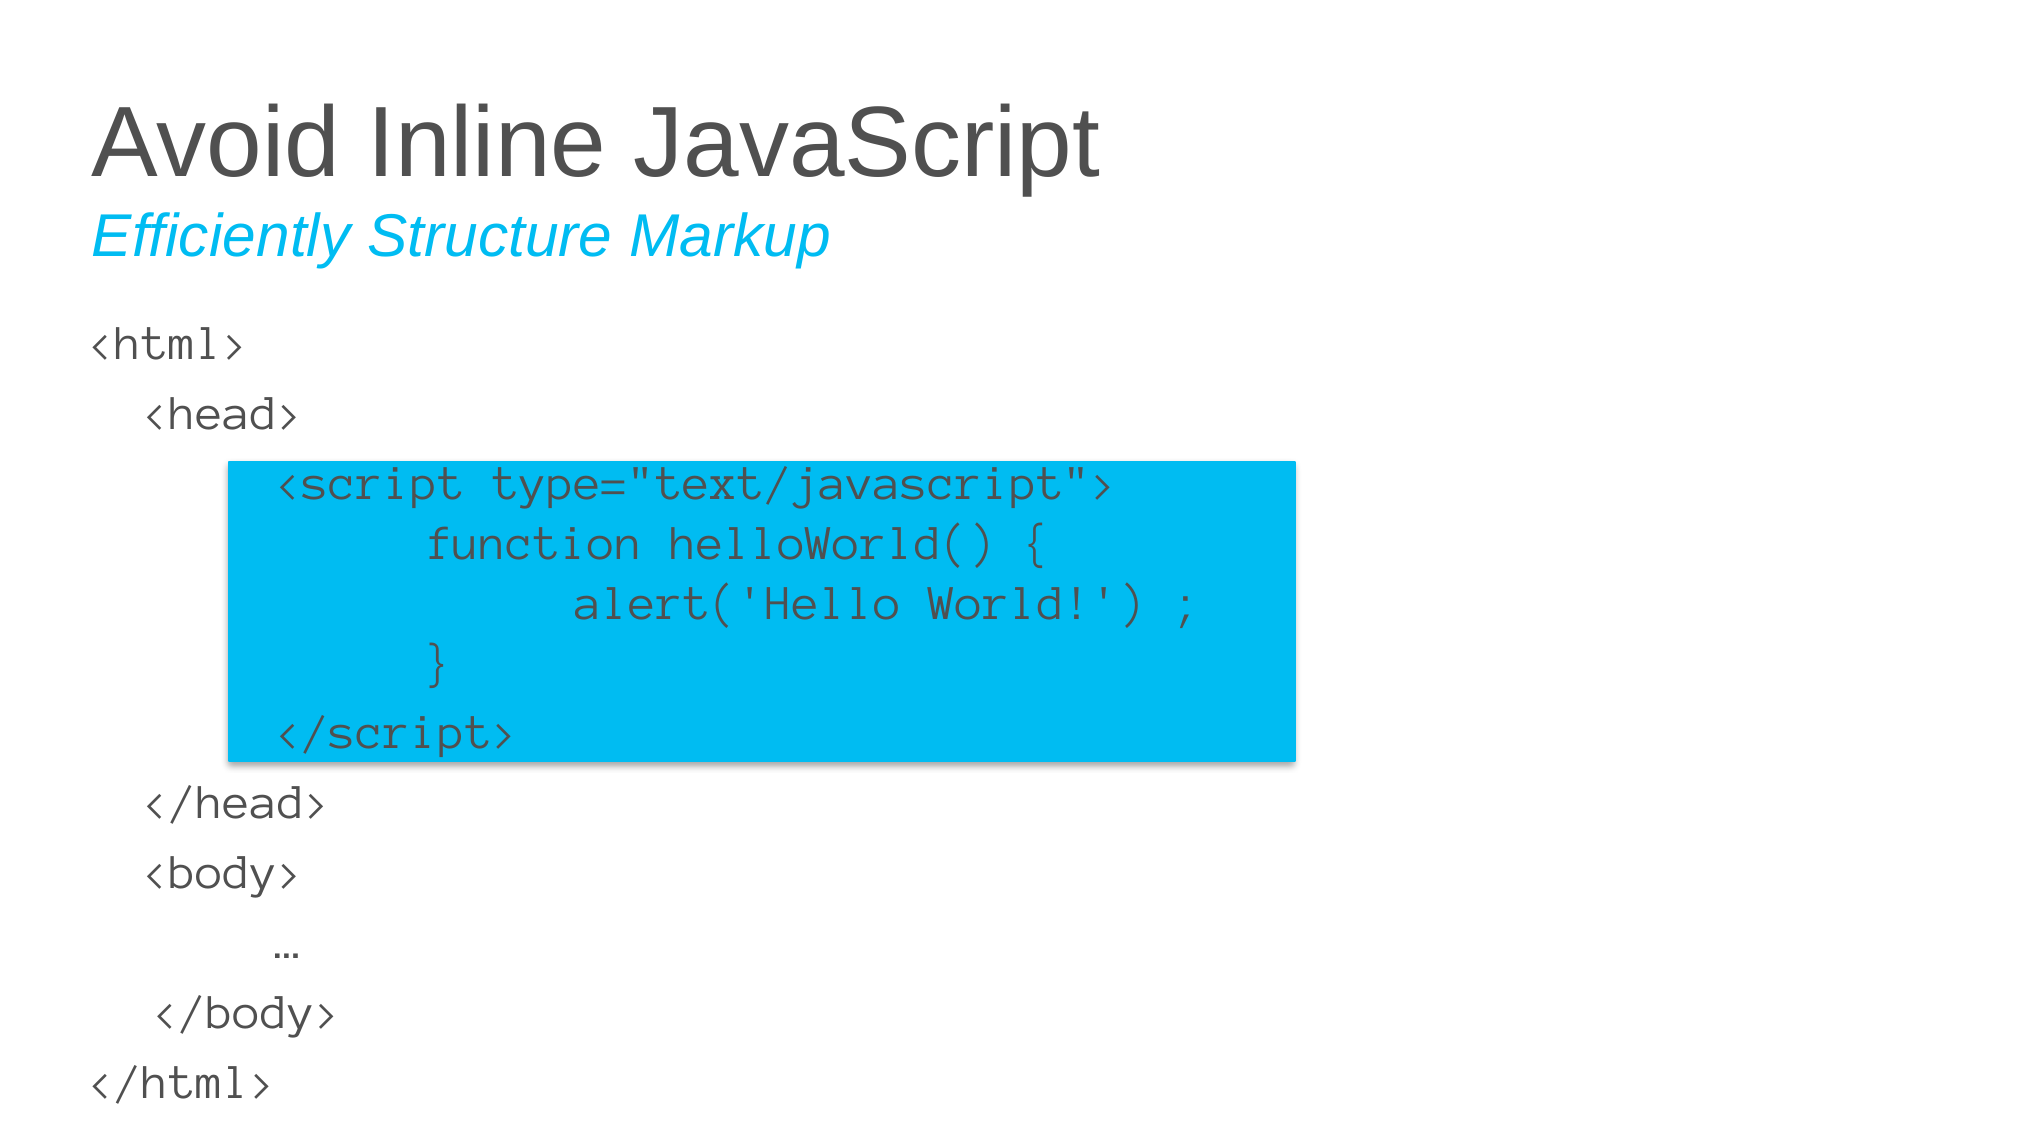

Avoid Inline JavaScript
Efficiently Structure Markup
<html>
  <head>
	<script type="text/javascript">
		function helloWorld() {
			alert('Hello World!') ;
		}
	</script>
  </head>
  <body>
	…
 </body>
</html>